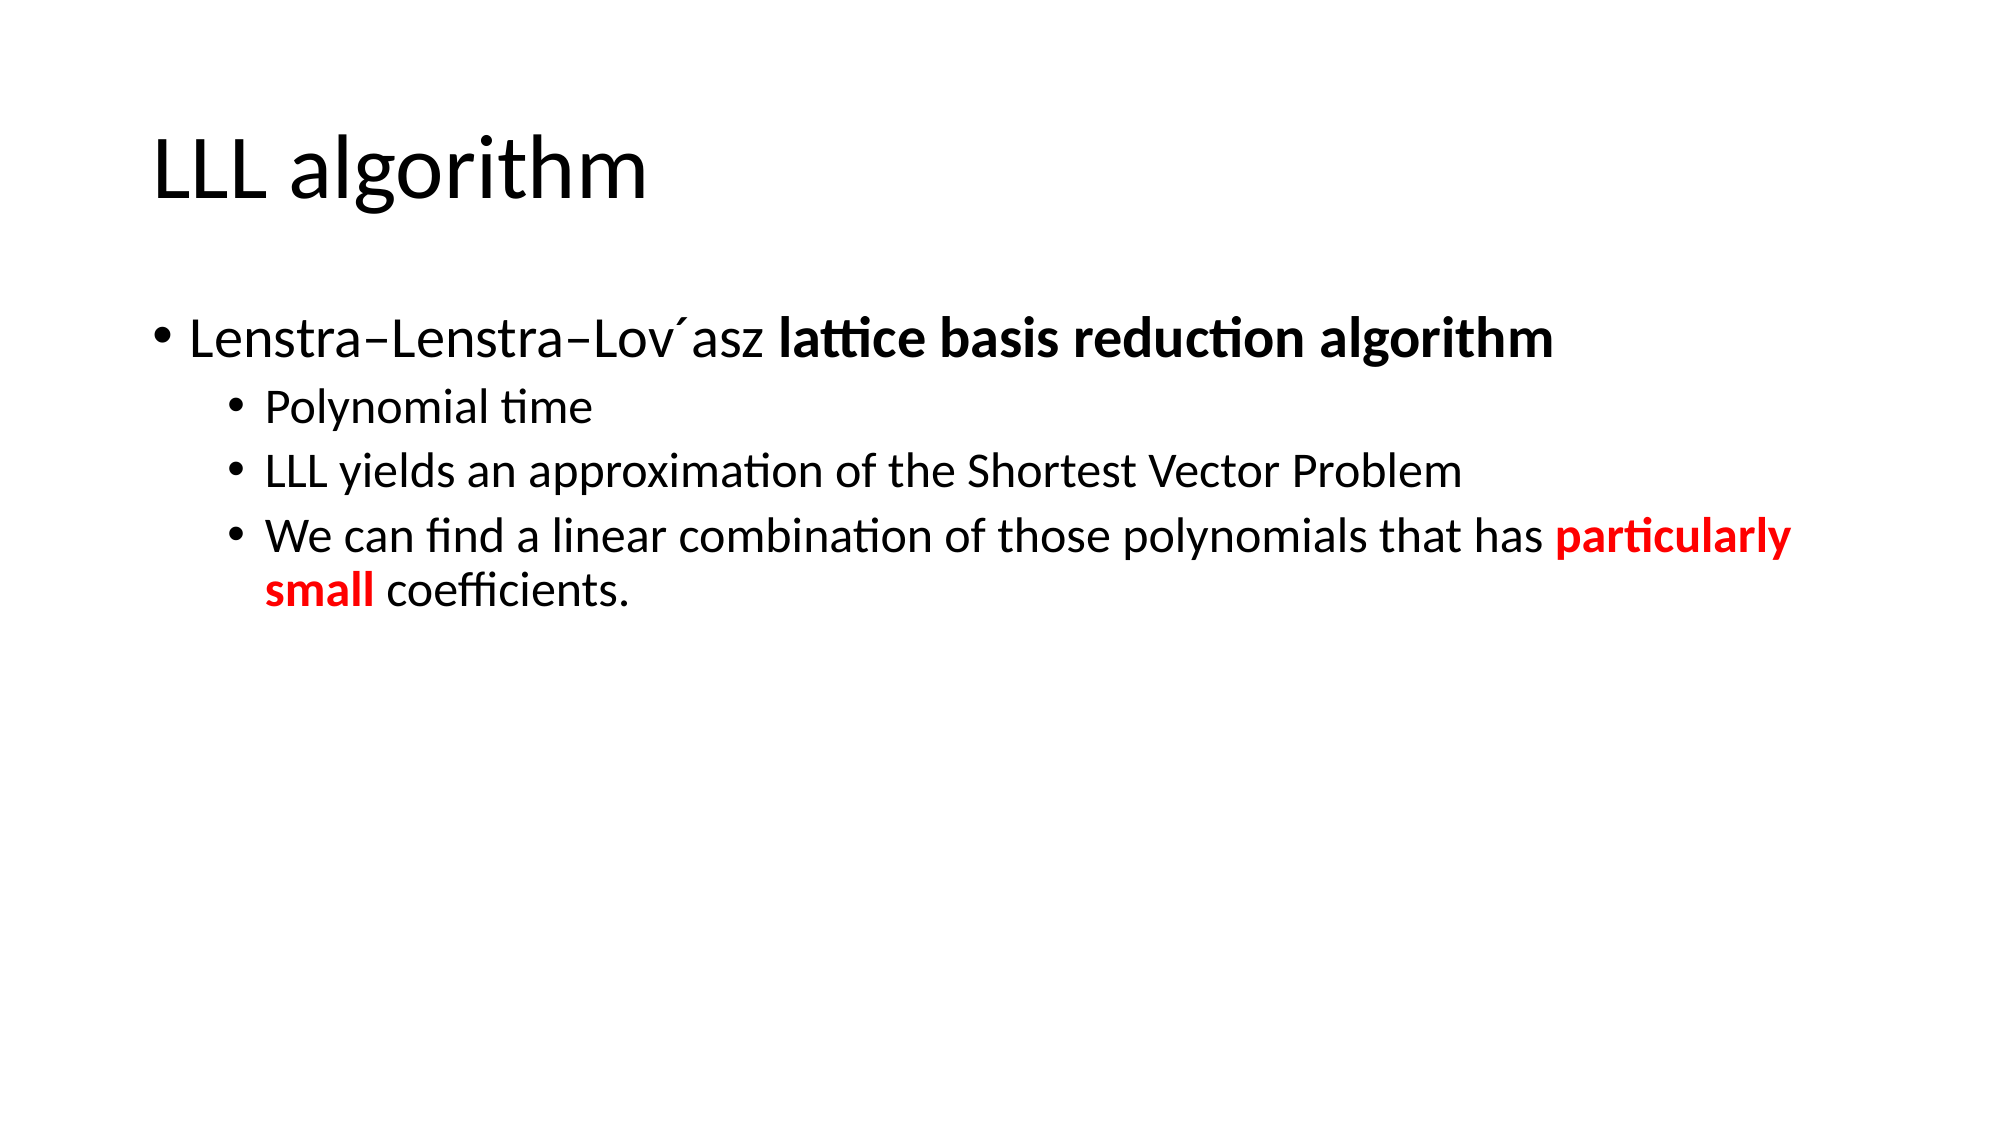

# LLL algorithm
Lenstra–Lenstra–Lov´asz lattice basis reduction algorithm
Polynomial time
LLL yields an approximation of the Shortest Vector Problem
We can find a linear combination of those polynomials that has particularly small coefficients.